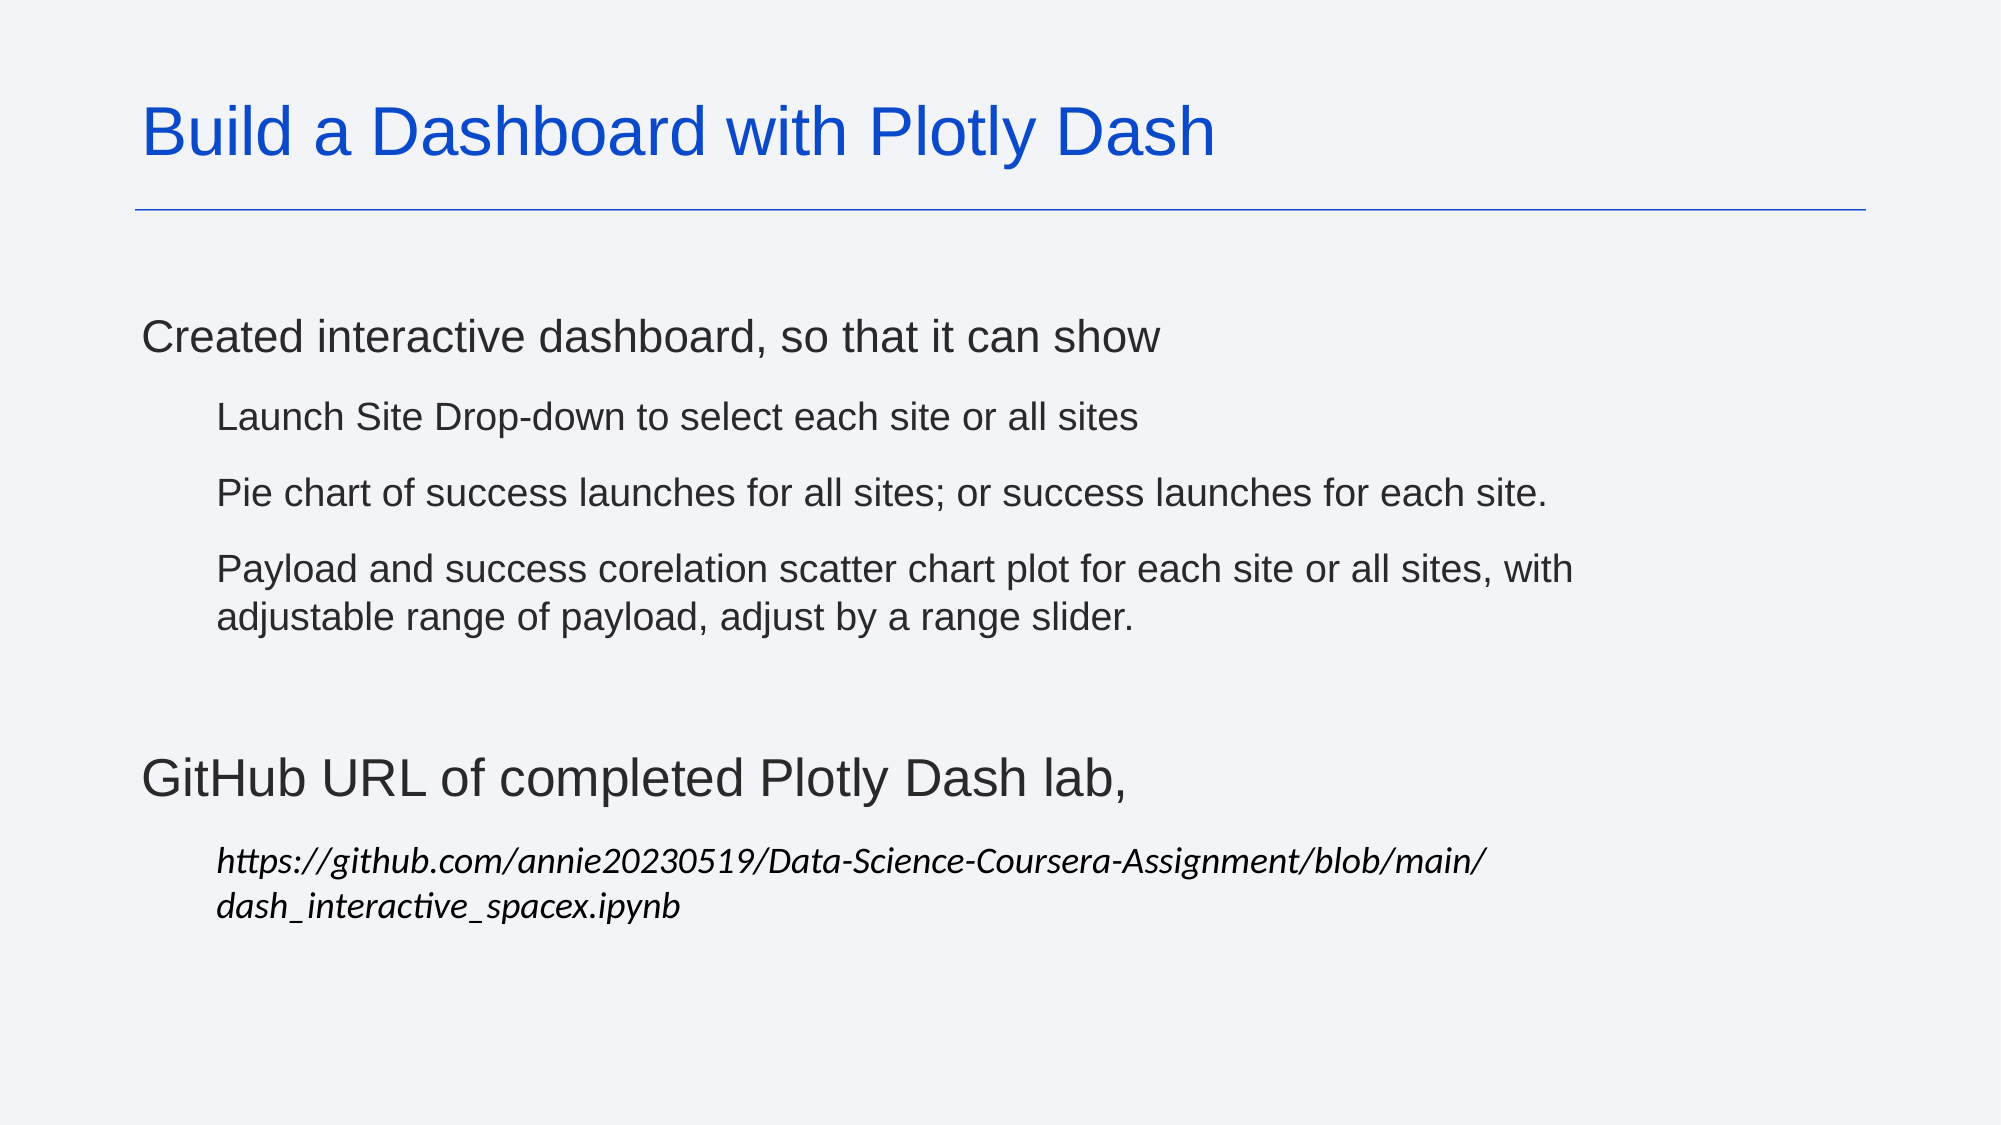

Build a Dashboard with Plotly Dash
Created interactive dashboard, so that it can show
Launch Site Drop-down to select each site or all sites
Pie chart of success launches for all sites; or success launches for each site.
Payload and success corelation scatter chart plot for each site or all sites, with adjustable range of payload, adjust by a range slider.

GitHub URL of completed Plotly Dash lab,
https://github.com/annie20230519/Data-Science-Coursera-Assignment/blob/main/dash_interactive_spacex.ipynb
13